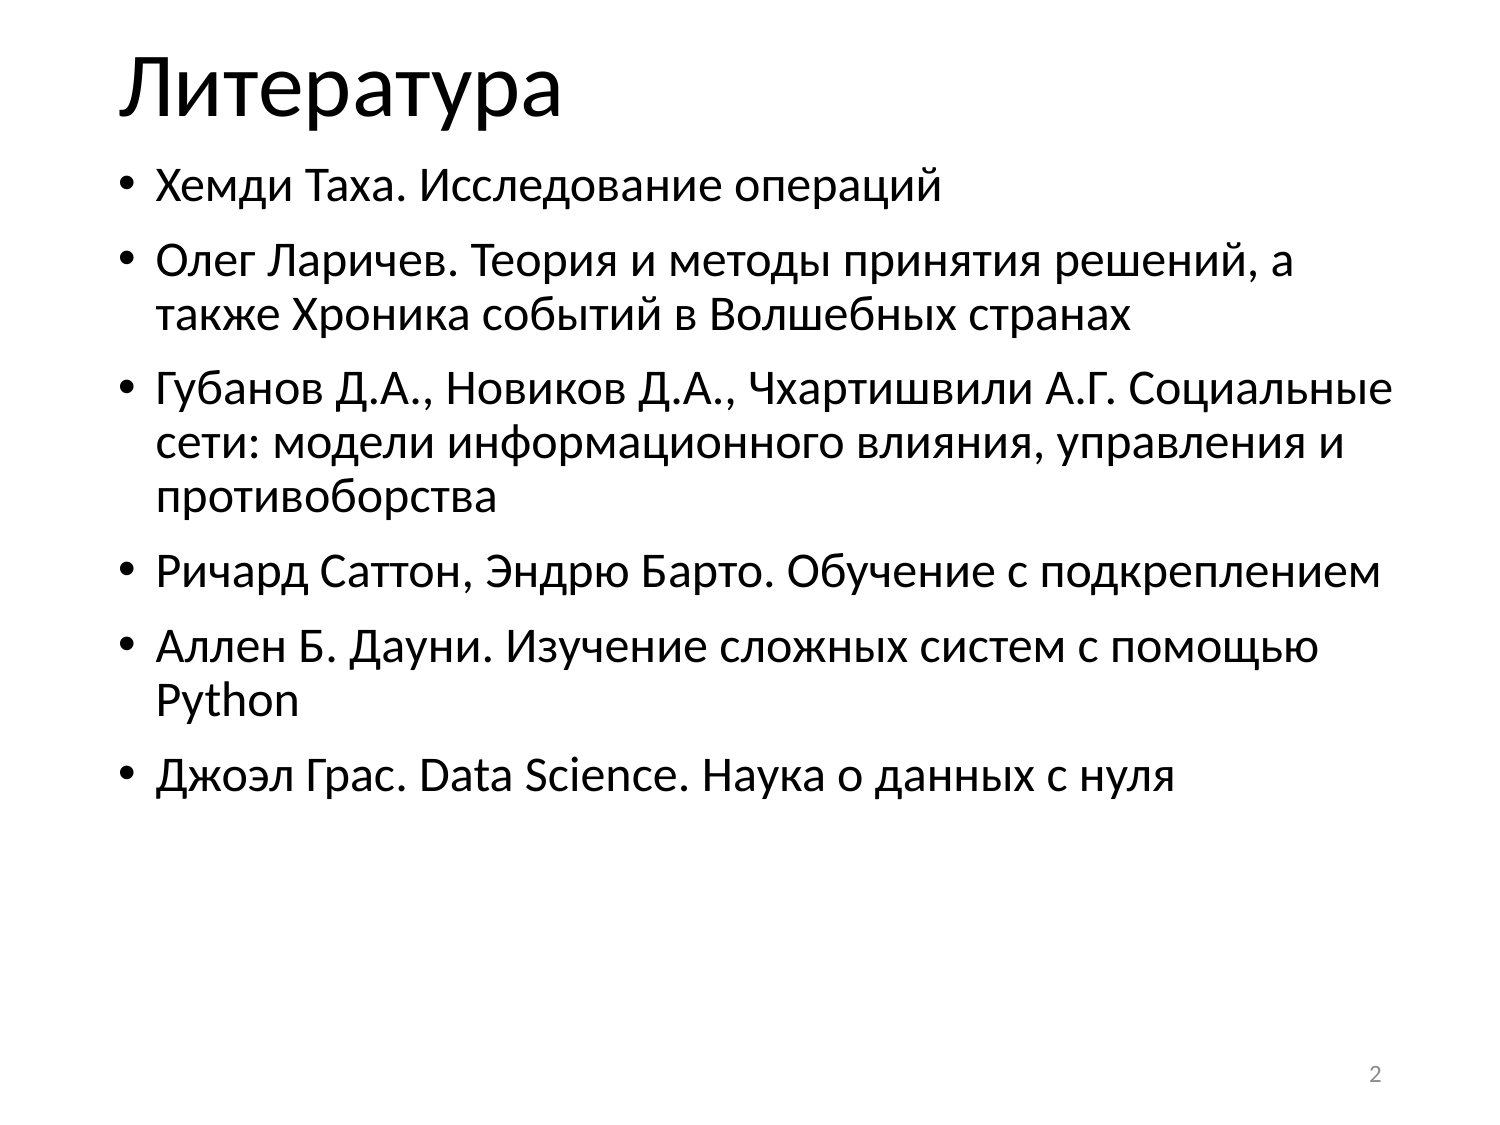

# Литература
Хемди Таха. Исследование операций
Олег Ларичев. Теория и методы принятия решений, а также Хроника событий в Волшебных странах
Губанов Д.А., Новиков Д.А., Чхартишвили А.Г. Социальные сети: модели информационного влияния, управления и противоборства
Ричард Саттон, Эндрю Барто. Обучение с подкреплением
Аллен Б. Дауни. Изучение сложных систем с помощью Python
Джоэл Грас. Data Science. Наука о данных с нуля

2